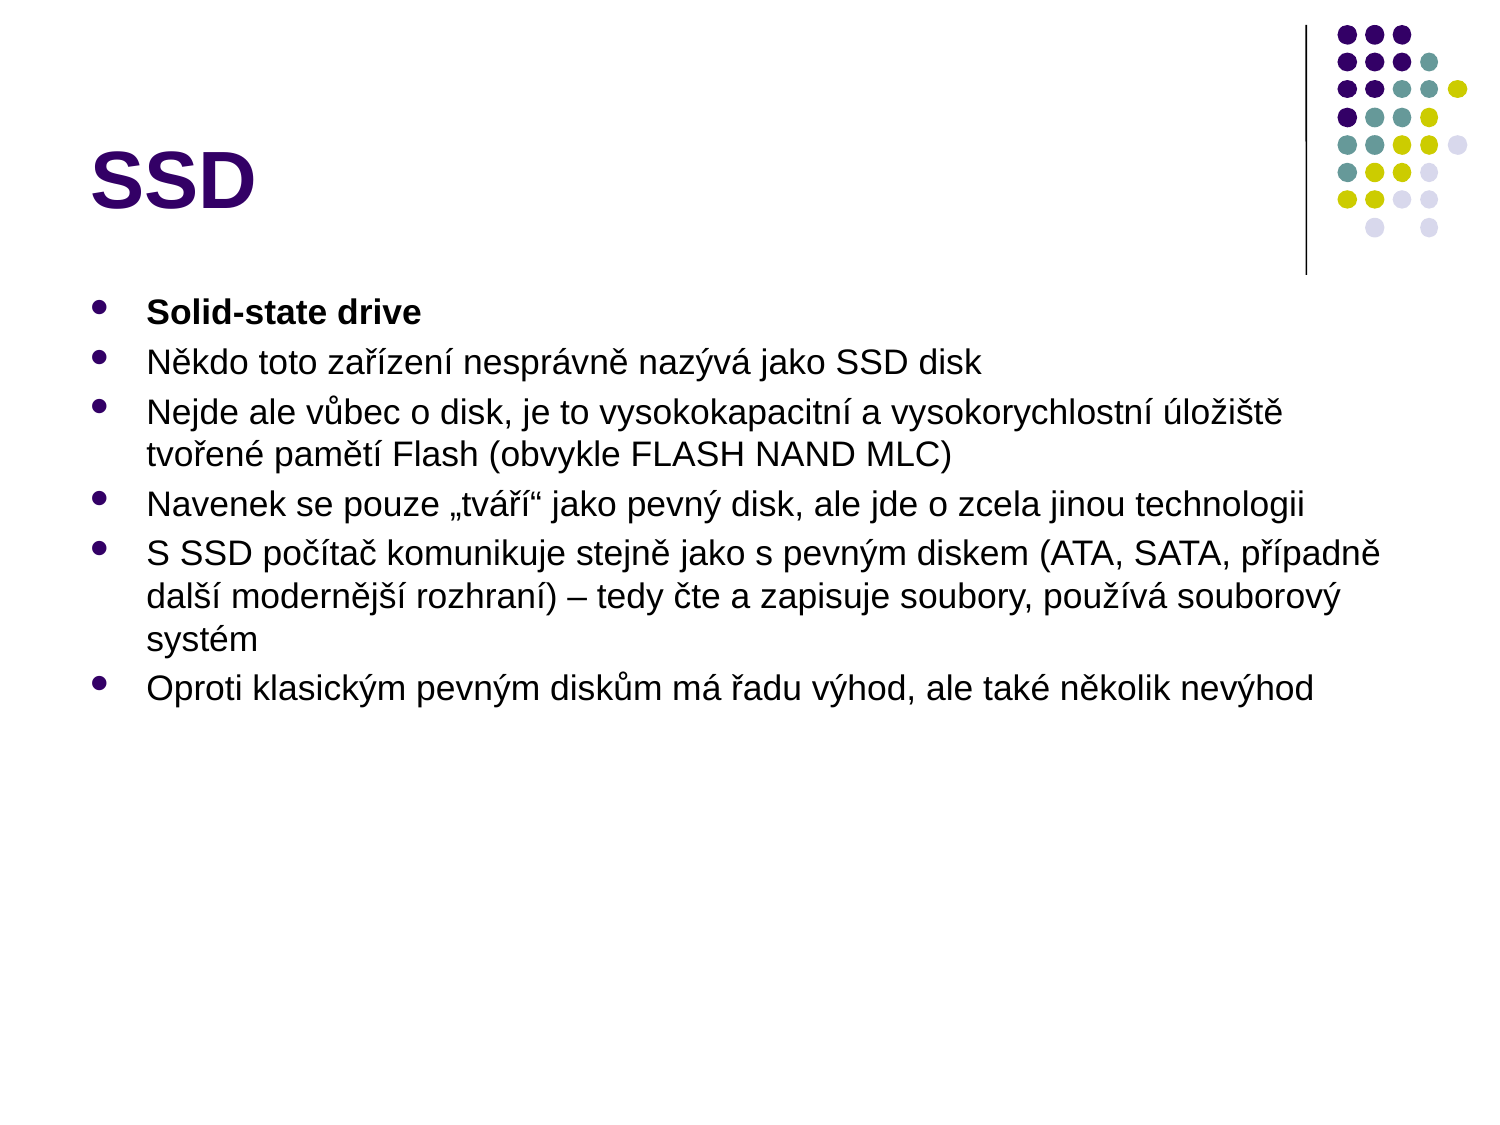

# SSD
Solid-state drive
Někdo toto zařízení nesprávně nazývá jako SSD disk
Nejde ale vůbec o disk, je to vysokokapacitní a vysokorychlostní úložiště tvořené pamětí Flash (obvykle FLASH NAND MLC)
Navenek se pouze „tváří“ jako pevný disk, ale jde o zcela jinou technologii
S SSD počítač komunikuje stejně jako s pevným diskem (ATA, SATA, případně další modernější rozhraní) – tedy čte a zapisuje soubory, používá souborový systém
Oproti klasickým pevným diskům má řadu výhod, ale také několik nevýhod